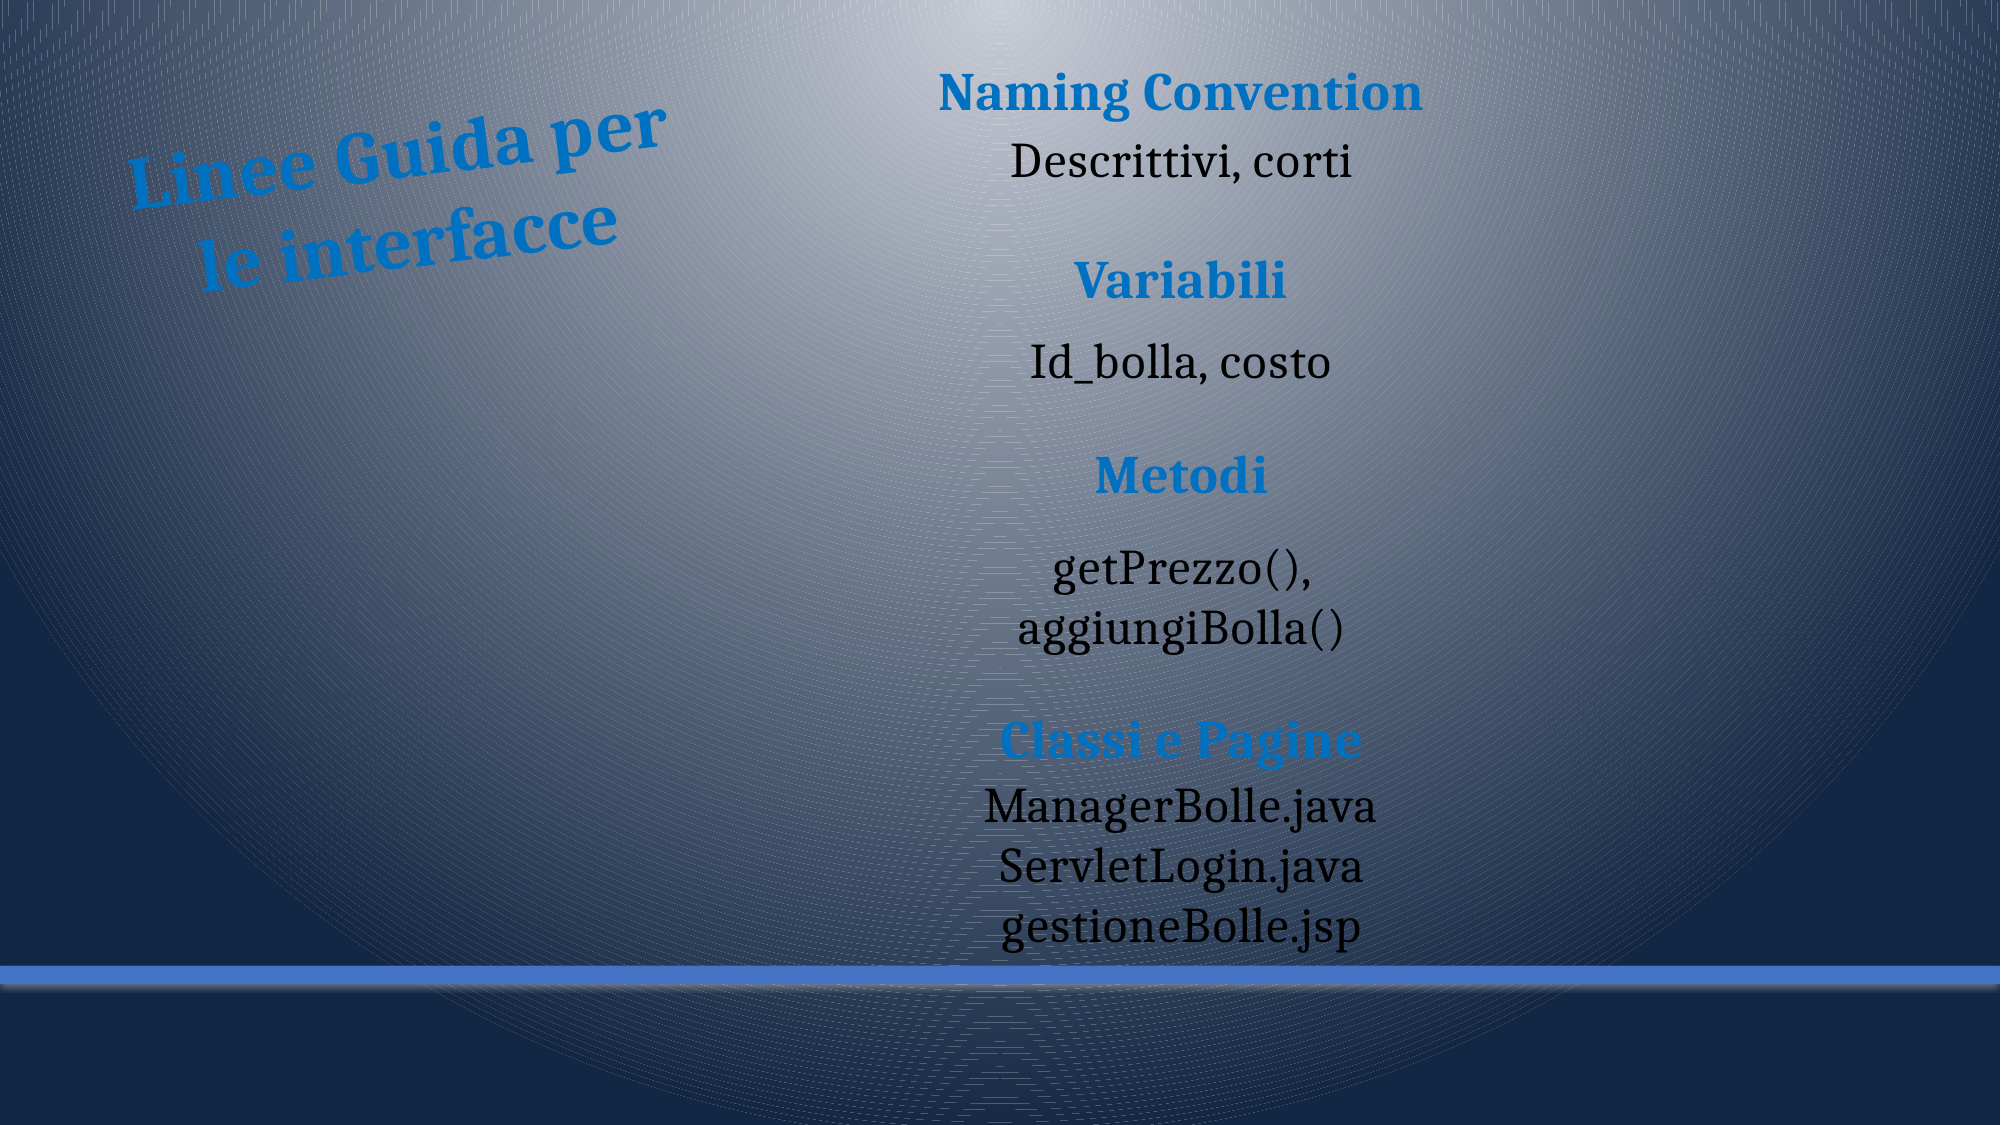

Naming Convention
Linee Guida per le interfacce
Descrittivi, corti
Variabili
Id_bolla, costo
Metodi
getPrezzo(), aggiungiBolla()
Classi e Pagine
ManagerBolle.java
ServletLogin.java
gestioneBolle.jsp